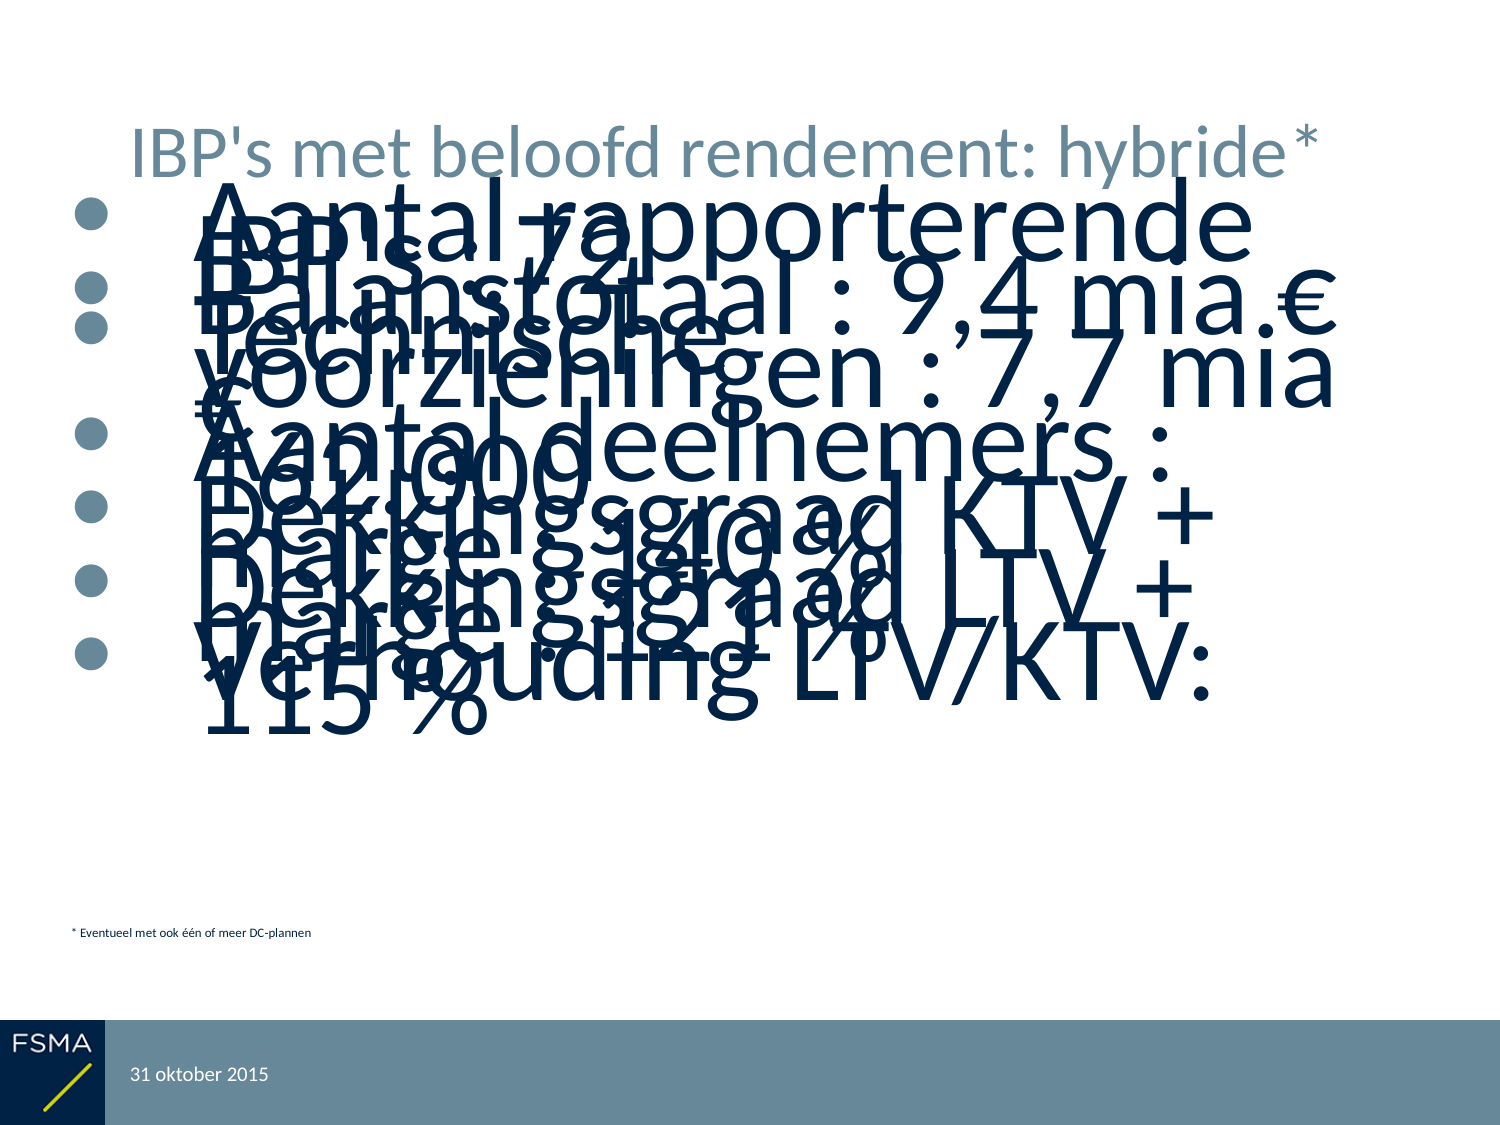

# IBP's met beloofd rendement: hybride*
Aantal rapporterende IBP's : 72
Balanstotaal : 9,4 mia €
Technische voorzieningen : 7,7 mia €
Aantal deelnemers : 162.000
Dekkingsgraad KTV + marge : 140 %
Dekkingsgraad LTV + marge : 121 %
Verhouding LTV/KTV: 115 %

* Eventueel met ook één of meer DC-plannen
31 oktober 2015
Rapportering over het boekjaar 2014
31